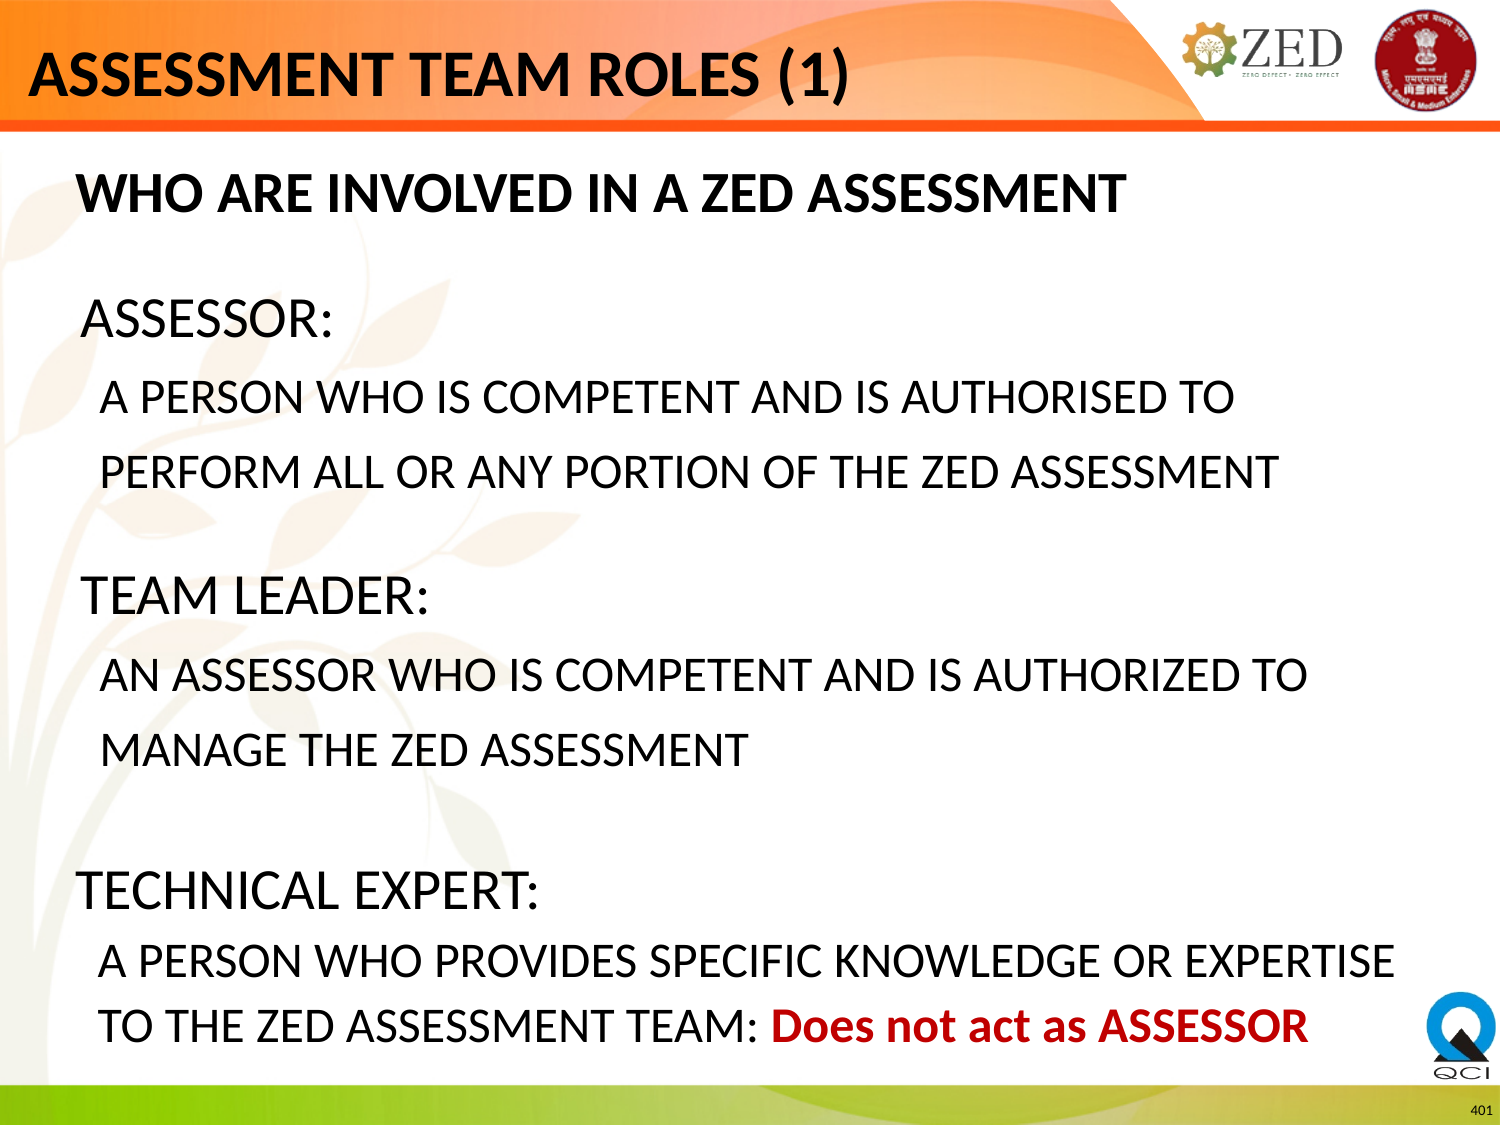

ASSESSMENT TEAM ROLES (1)
# WHO ARE INVOLVED IN A ZED ASSESSMENT
 ASSESSOR:
	A PERSON WHO IS COMPETENT AND IS AUTHORISED TO PERFORM ALL OR ANY PORTION OF THE ZED ASSESSMENT

 TEAM LEADER:
	AN ASSESSOR WHO IS COMPETENT AND IS AUTHORIZED TO MANAGE THE ZED ASSESSMENT

TECHNICAL EXPERT:
  A PERSON WHO PROVIDES SPECIFIC KNOWLEDGE OR EXPERTISE
  TO THE ZED ASSESSMENT TEAM: Does not act as ASSESSOR